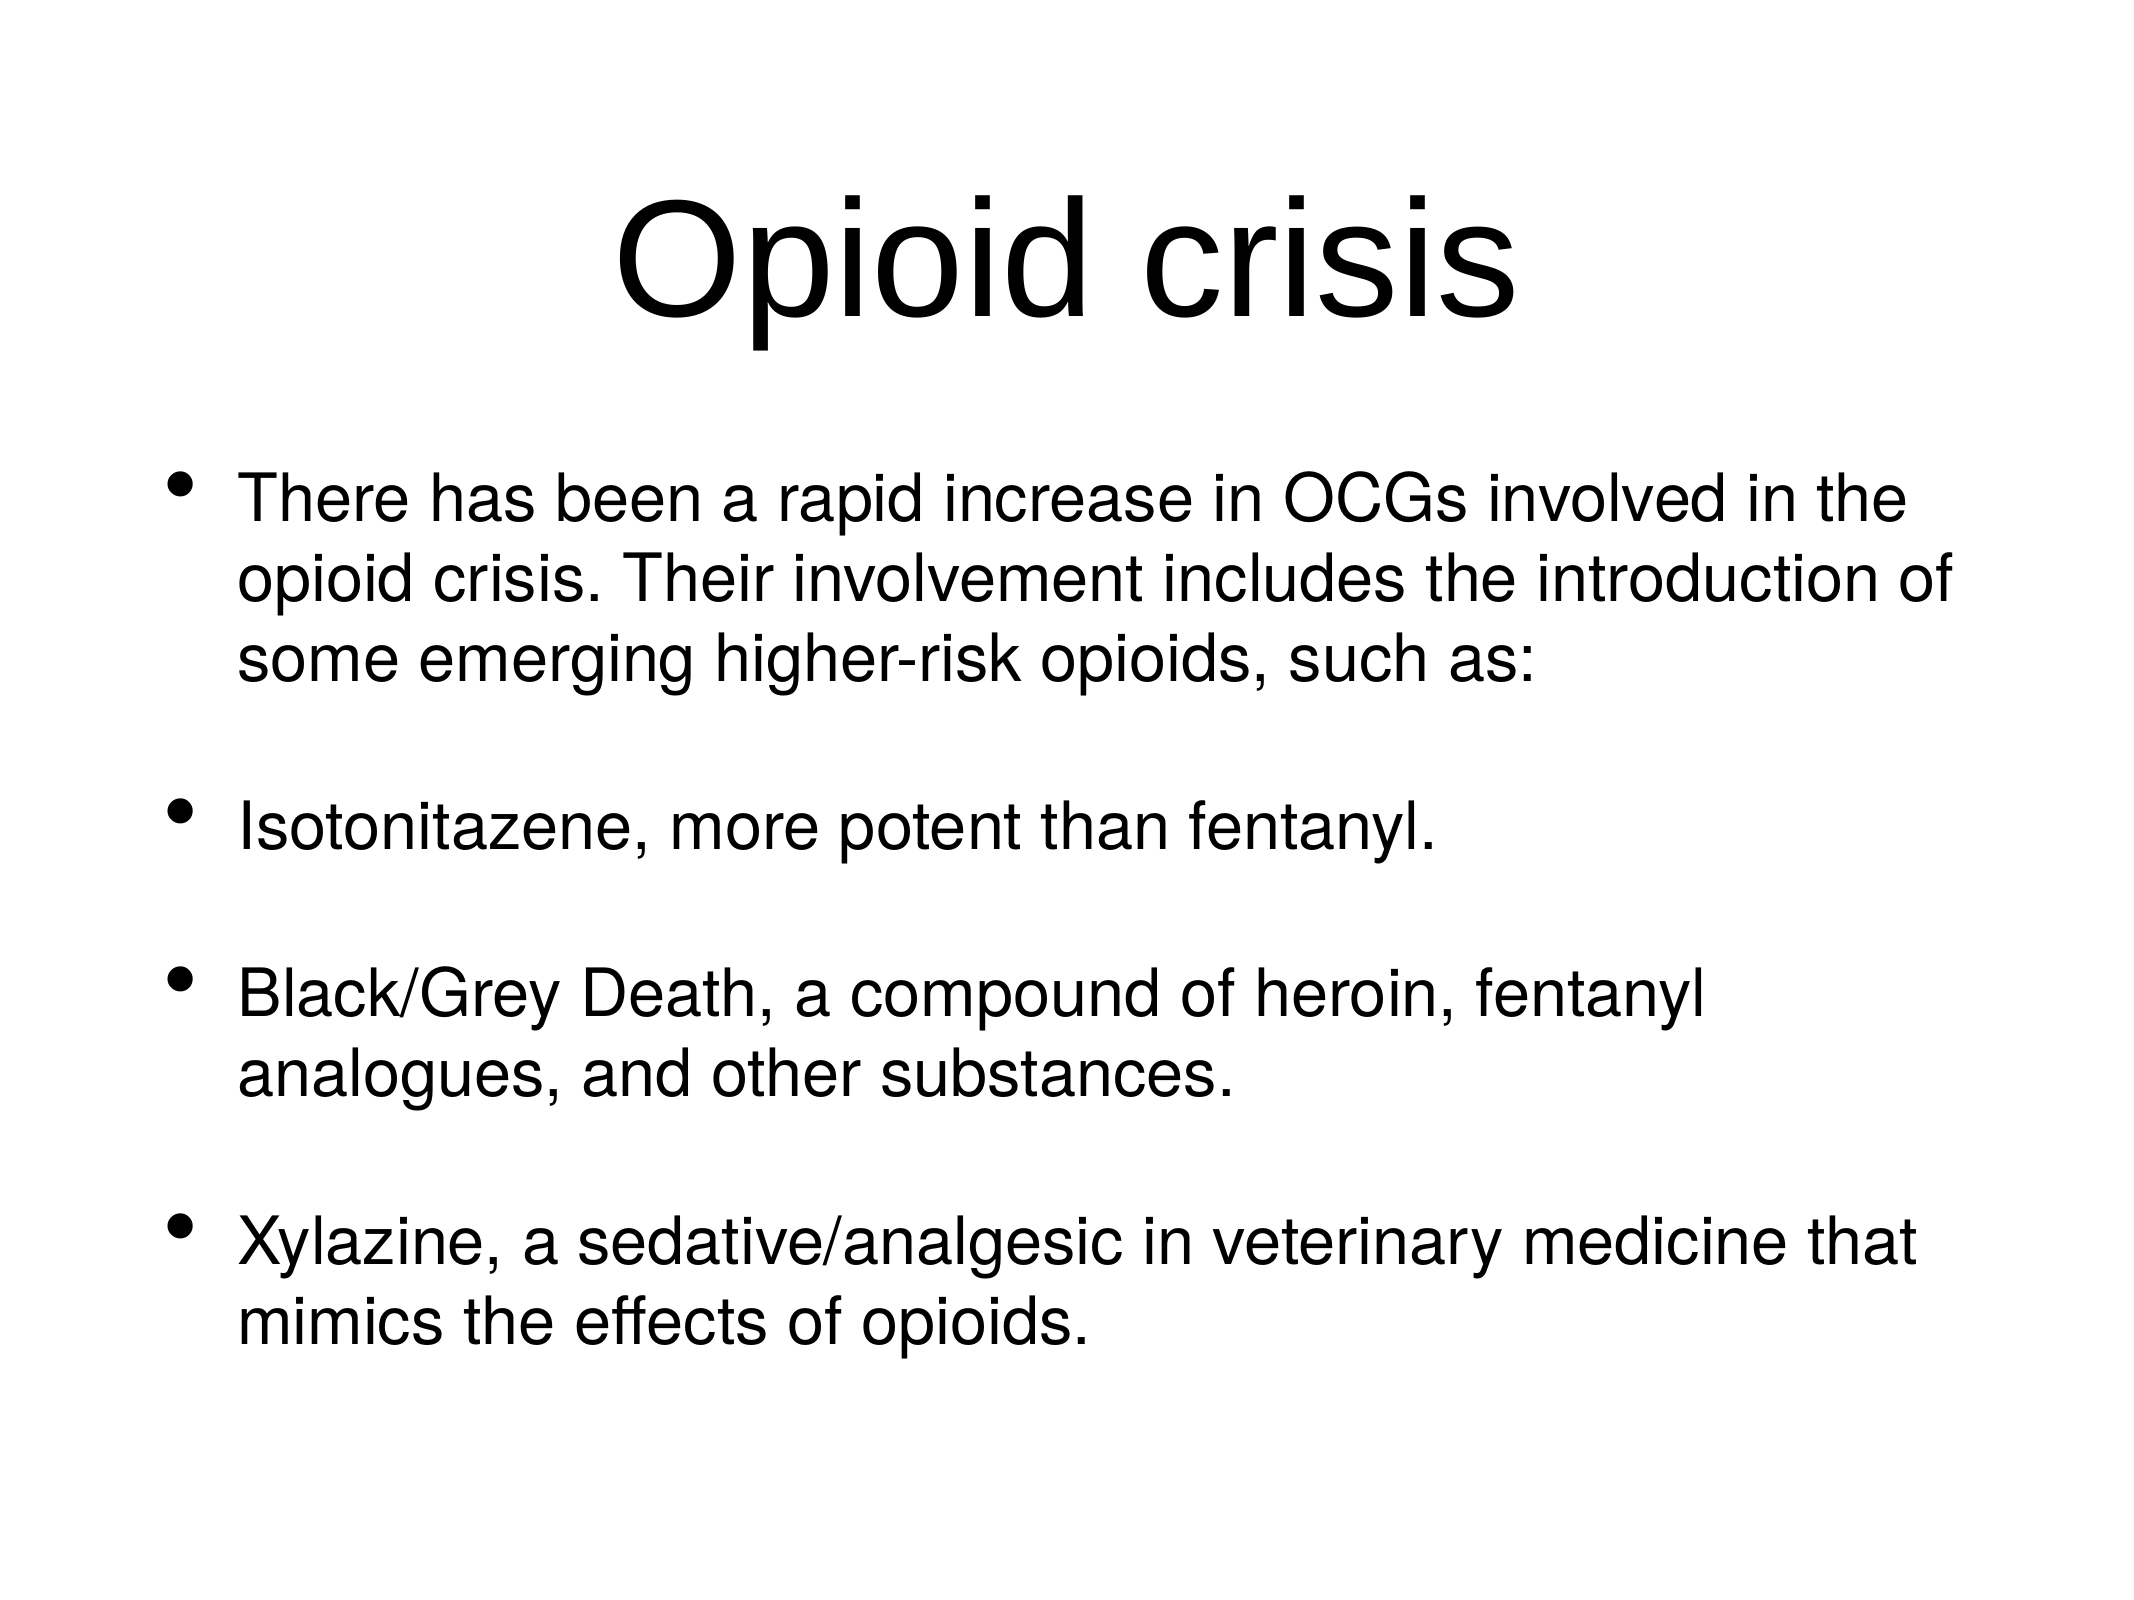

# Opioid crisis
There has been a rapid increase in OCGs involved in the opioid crisis. Their involvement includes the introduction of some emerging higher-risk opioids, such as:
Isotonitazene, more potent than fentanyl.
Black/Grey Death, a compound of heroin, fentanyl analogues, and other substances.
Xylazine, a sedative/analgesic in veterinary medicine that mimics the effects of opioids.